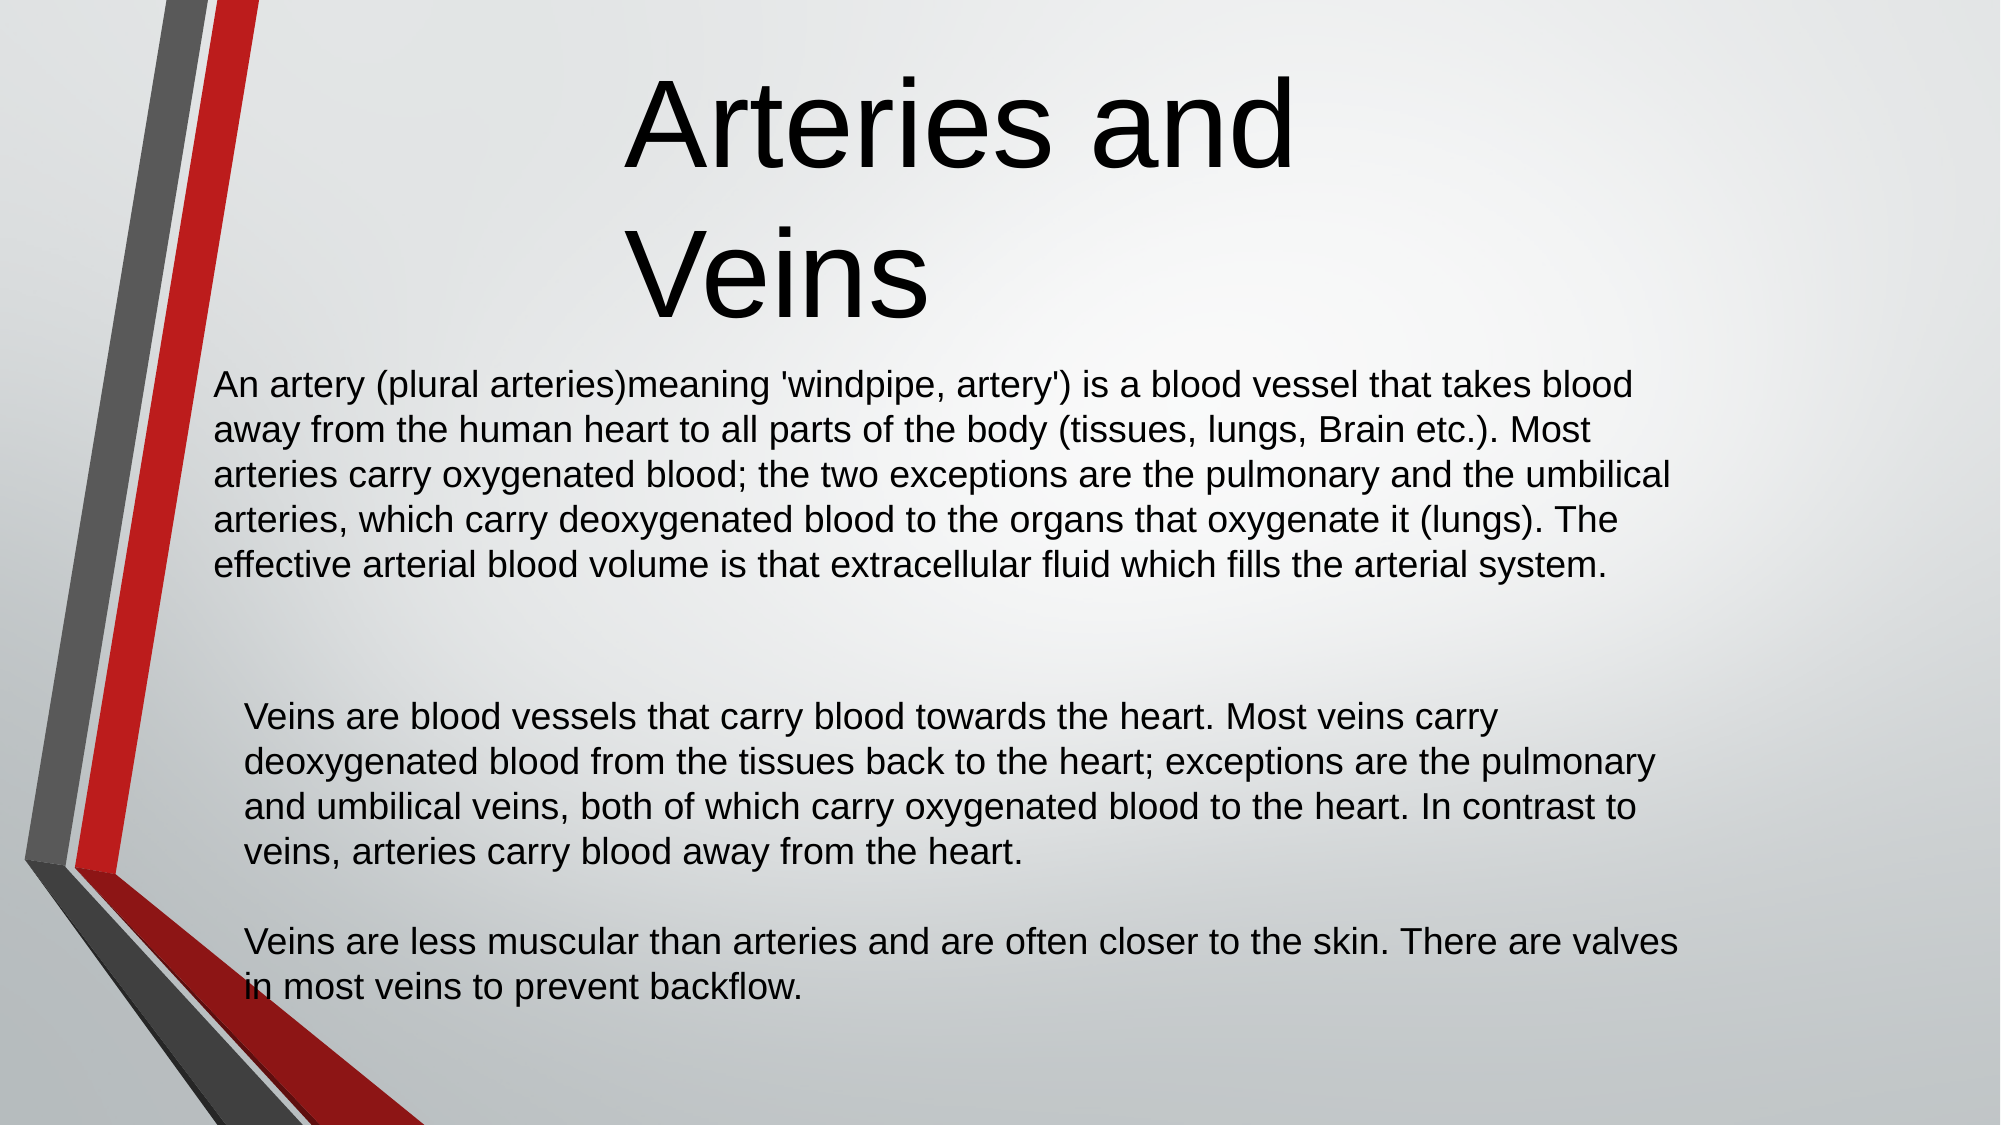

Arteries and Veins
An artery (plural arteries)meaning 'windpipe, artery') is a blood vessel that takes blood away from the human heart to all parts of the body (tissues, lungs, Brain etc.). Most arteries carry oxygenated blood; the two exceptions are the pulmonary and the umbilical arteries, which carry deoxygenated blood to the organs that oxygenate it (lungs). The effective arterial blood volume is that extracellular fluid which fills the arterial system.

Veins are blood vessels that carry blood towards the heart. Most veins carry deoxygenated blood from the tissues back to the heart; exceptions are the pulmonary and umbilical veins, both of which carry oxygenated blood to the heart. In contrast to veins, arteries carry blood away from the heart.

Veins are less muscular than arteries and are often closer to the skin. There are valves in most veins to prevent backflow.